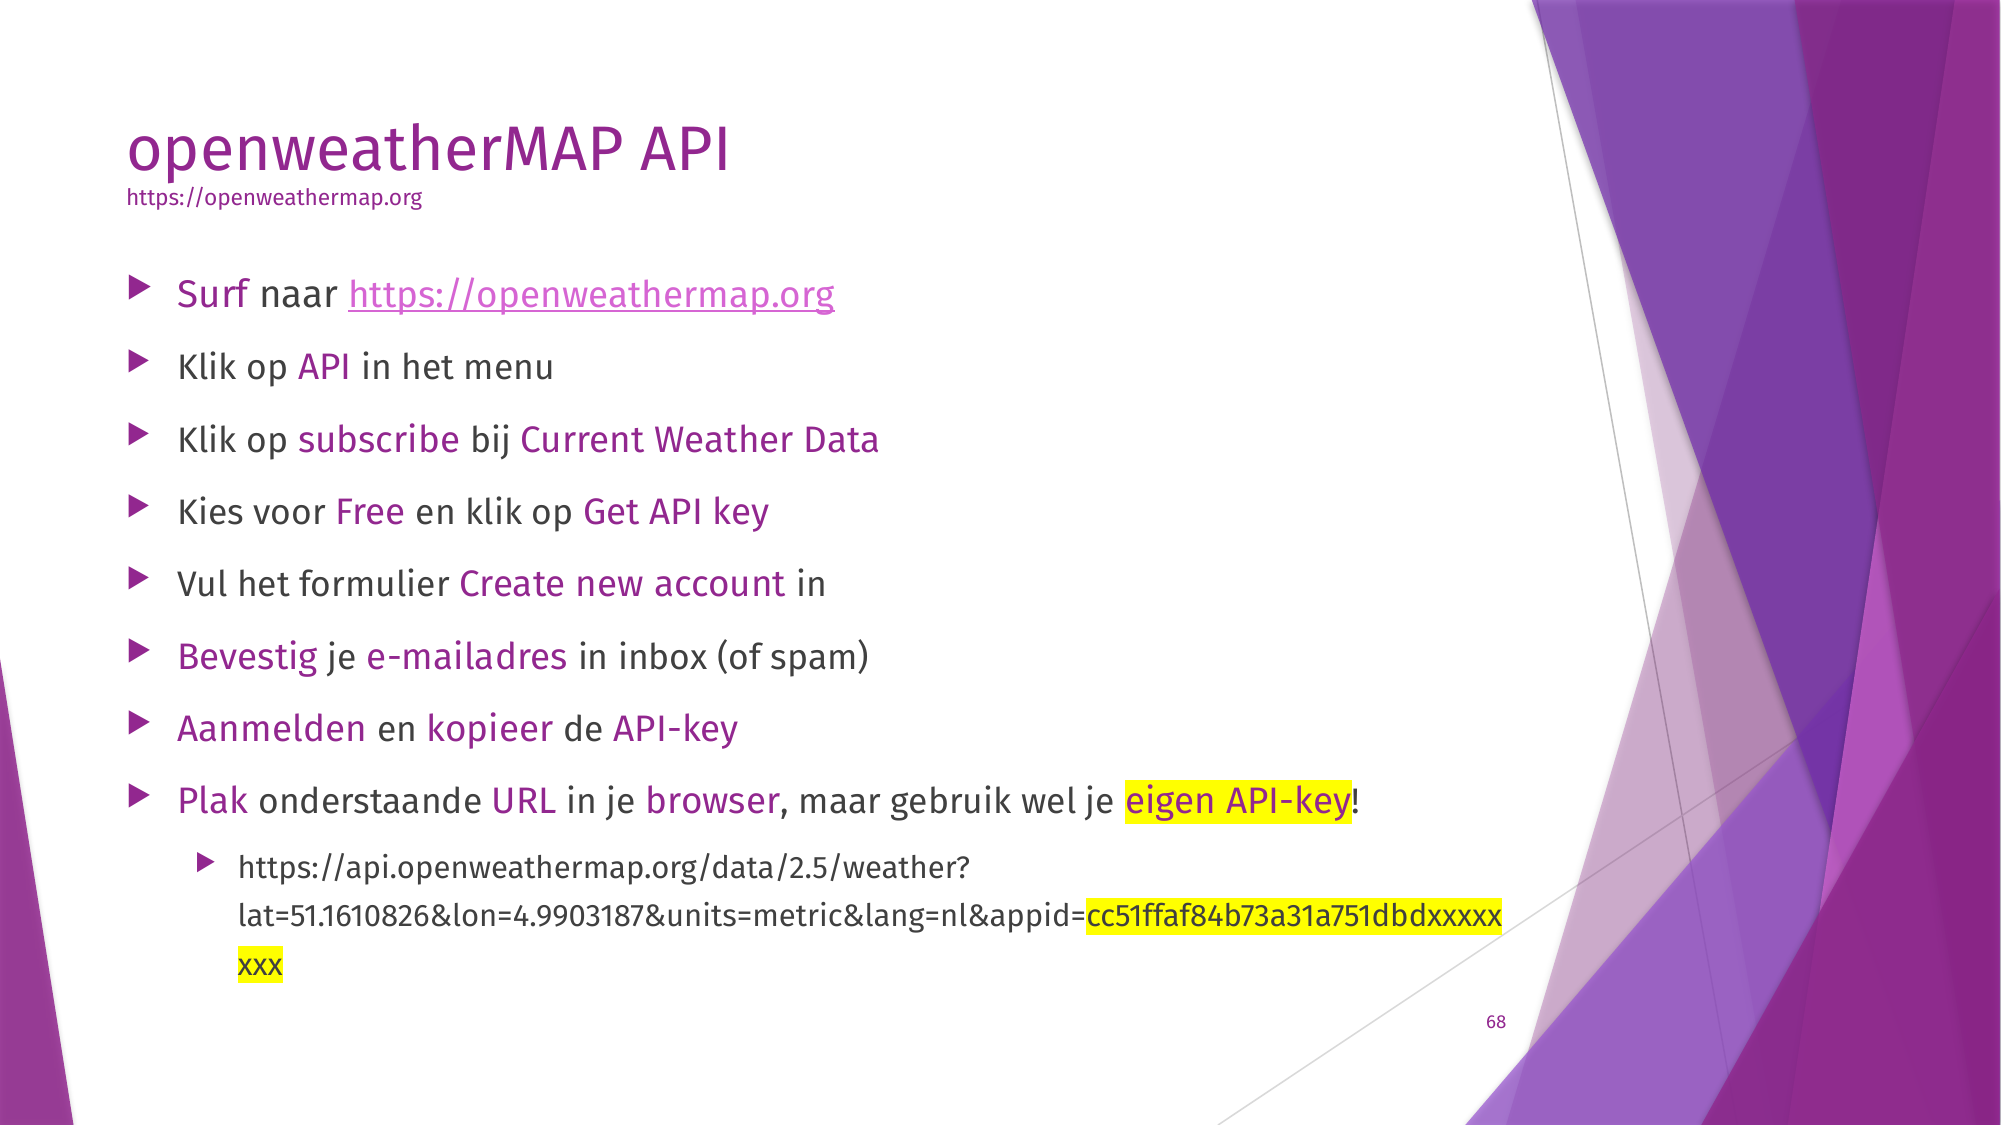

# openweatherMAP API https://openweathermap.org
Surf naar https://openweathermap.org
Klik op API in het menu
Klik op subscribe bij Current Weather Data
Kies voor Free en klik op Get API key
Vul het formulier Create new account in
Bevestig je e-mailadres in inbox (of spam)
Aanmelden en kopieer de API-key
Plak onderstaande URL in je browser, maar gebruik wel je eigen API-key!
https://api.openweathermap.org/data/2.5/weather?lat=51.1610826&lon=4.9903187&units=metric&lang=nl&appid=cc51ffaf84b73a31a751dbdxxxxxxxx
68